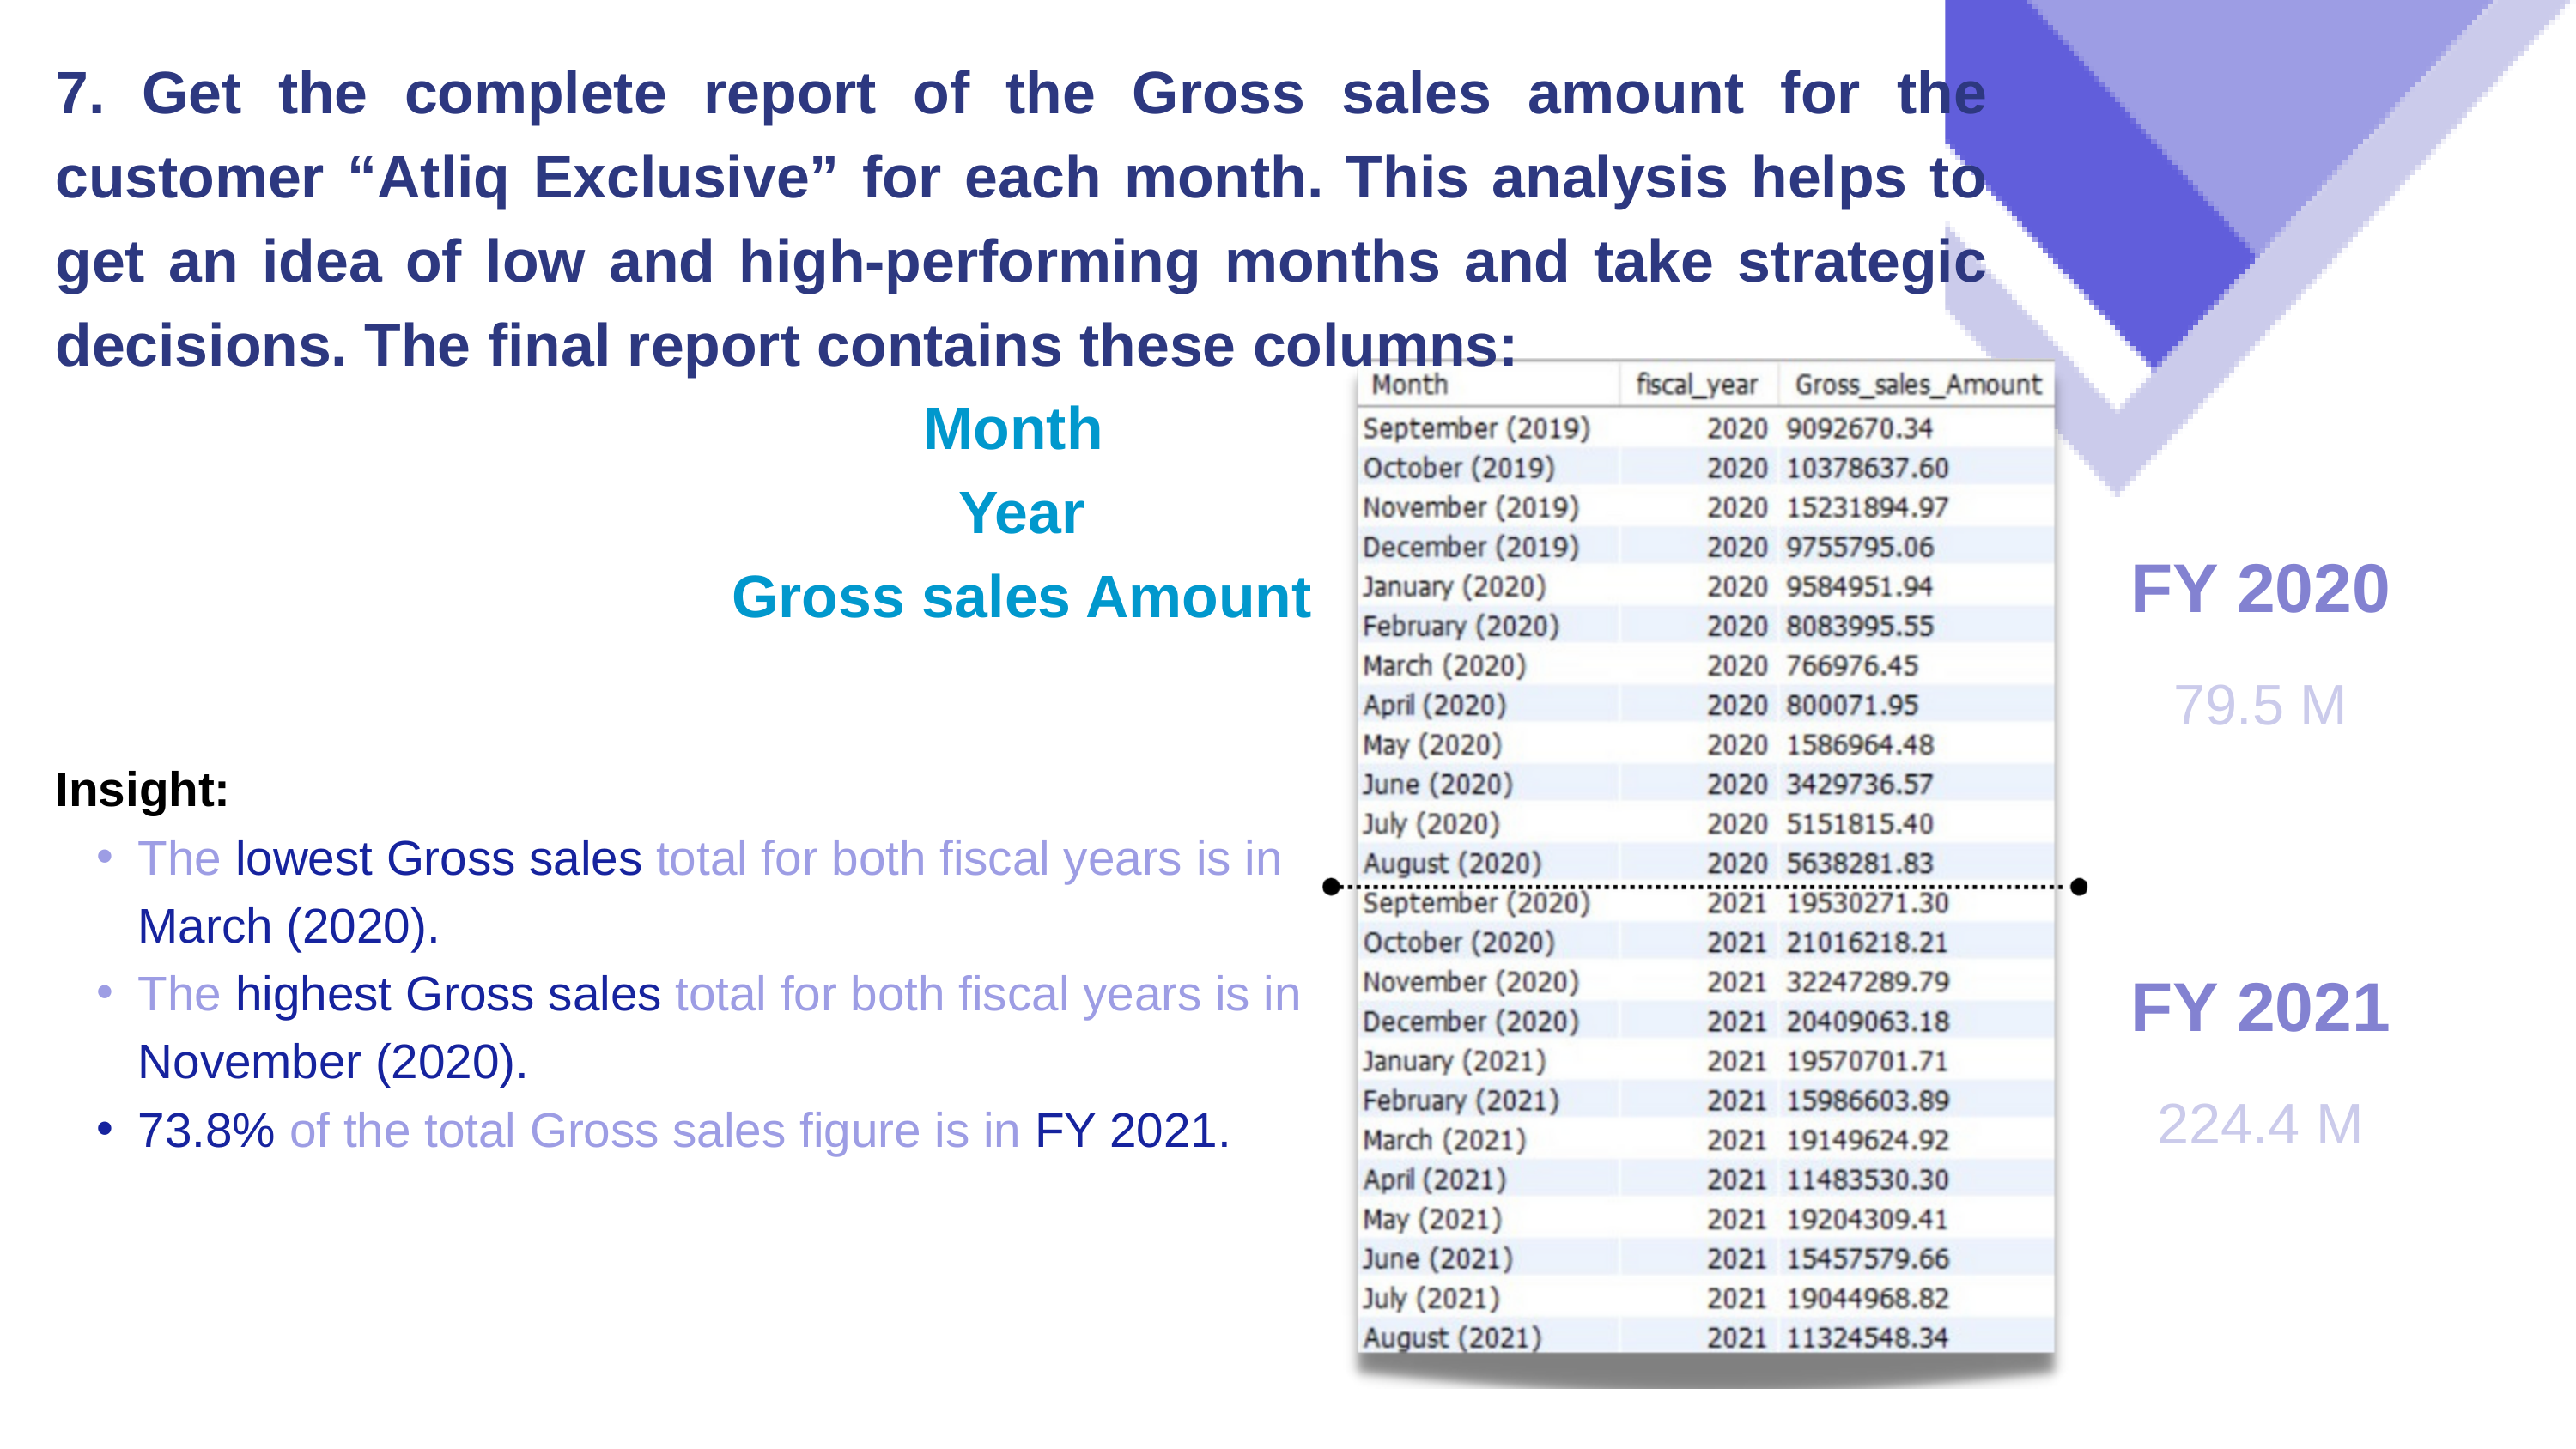

7. Get the complete report of the Gross sales amount for the customer “Atliq Exclusive” for each month. This analysis helps to get an idea of low and high-performing months and take strategic decisions. The final report contains these columns:
Month
Year
Gross sales Amount

FY 2020
79.5 M
Insight:
The lowest Gross sales total for both fiscal years is in March (2020).
The highest Gross sales total for both fiscal years is in November (2020).
73.8% of the total Gross sales figure is in FY 2021.
FY 2021
224.4 M